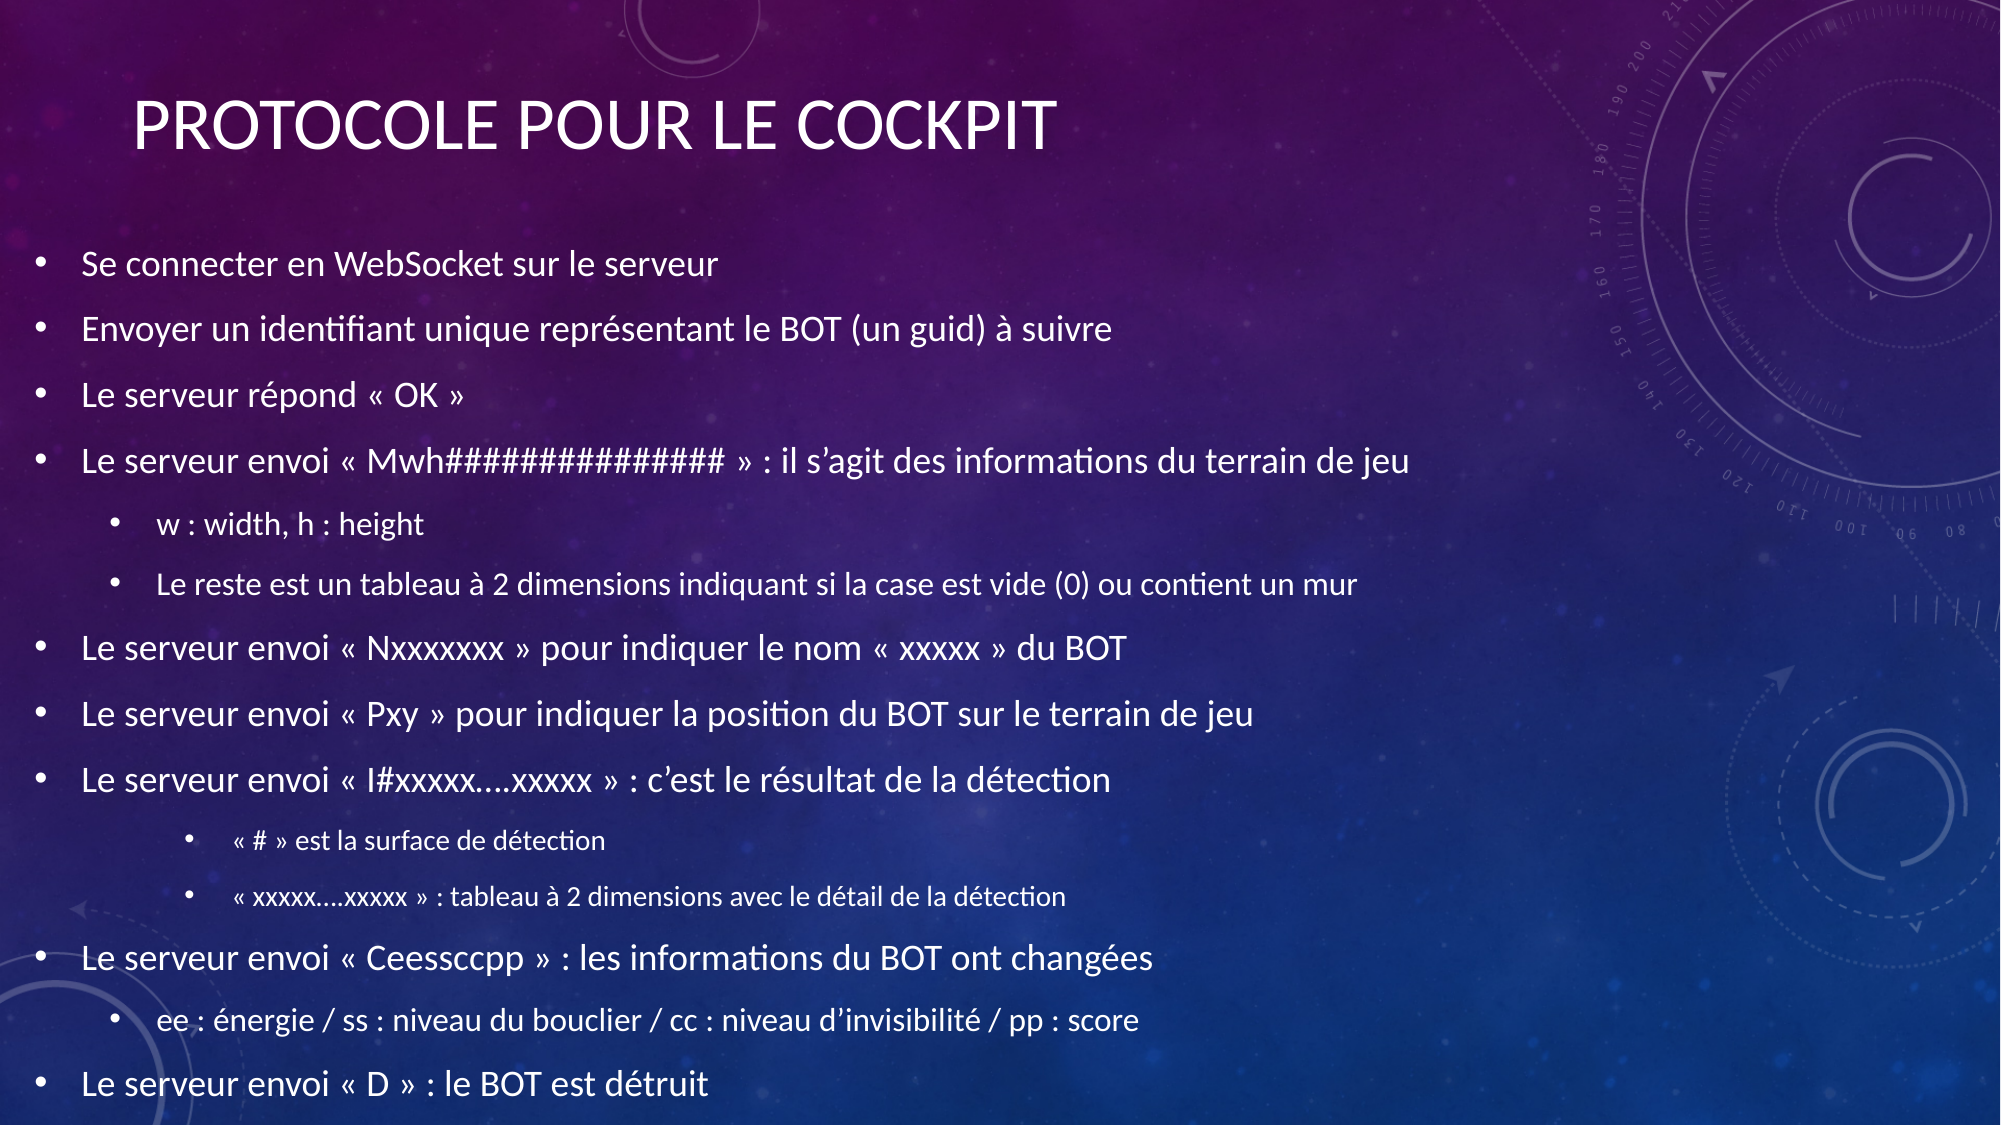

# Protocole pour le COCKPIT
Se connecter en WebSocket sur le serveur
Envoyer un identifiant unique représentant le BOT (un guid) à suivre
Le serveur répond « OK »
Le serveur envoi « Mwh############### » : il s’agit des informations du terrain de jeu
w : width, h : height
Le reste est un tableau à 2 dimensions indiquant si la case est vide (0) ou contient un mur
Le serveur envoi « Nxxxxxxx » pour indiquer le nom « xxxxx » du BOT
Le serveur envoi « Pxy » pour indiquer la position du BOT sur le terrain de jeu
Le serveur envoi « I#xxxxx….xxxxx » : c’est le résultat de la détection
« # » est la surface de détection
« xxxxx….xxxxx » : tableau à 2 dimensions avec le détail de la détection
Le serveur envoi « Ceessccpp » : les informations du BOT ont changées
ee : énergie / ss : niveau du bouclier / cc : niveau d’invisibilité / pp : score
Le serveur envoi « D » : le BOT est détruit